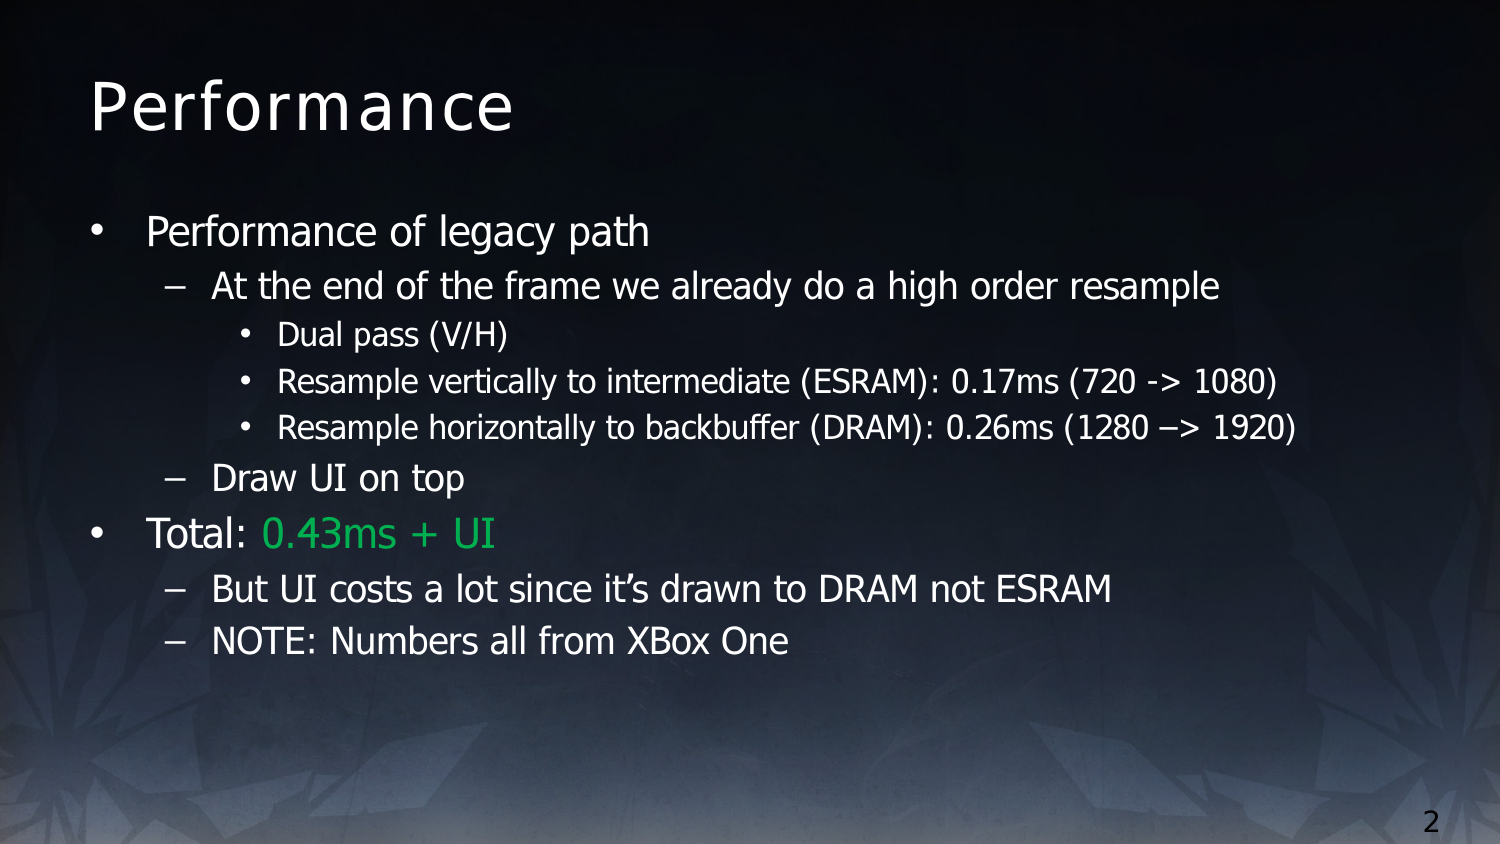

# Performance
Performance of legacy path
At the end of the frame we already do a high order resample
Dual pass (V/H)
Resample vertically to intermediate (ESRAM): 0.17ms (720 -> 1080)
Resample horizontally to backbuffer (DRAM): 0.26ms (1280 –> 1920)
Draw UI on top
Total: 0.43ms + UI
But UI costs a lot since it’s drawn to DRAM not ESRAM
NOTE: Numbers all from XBox One
2